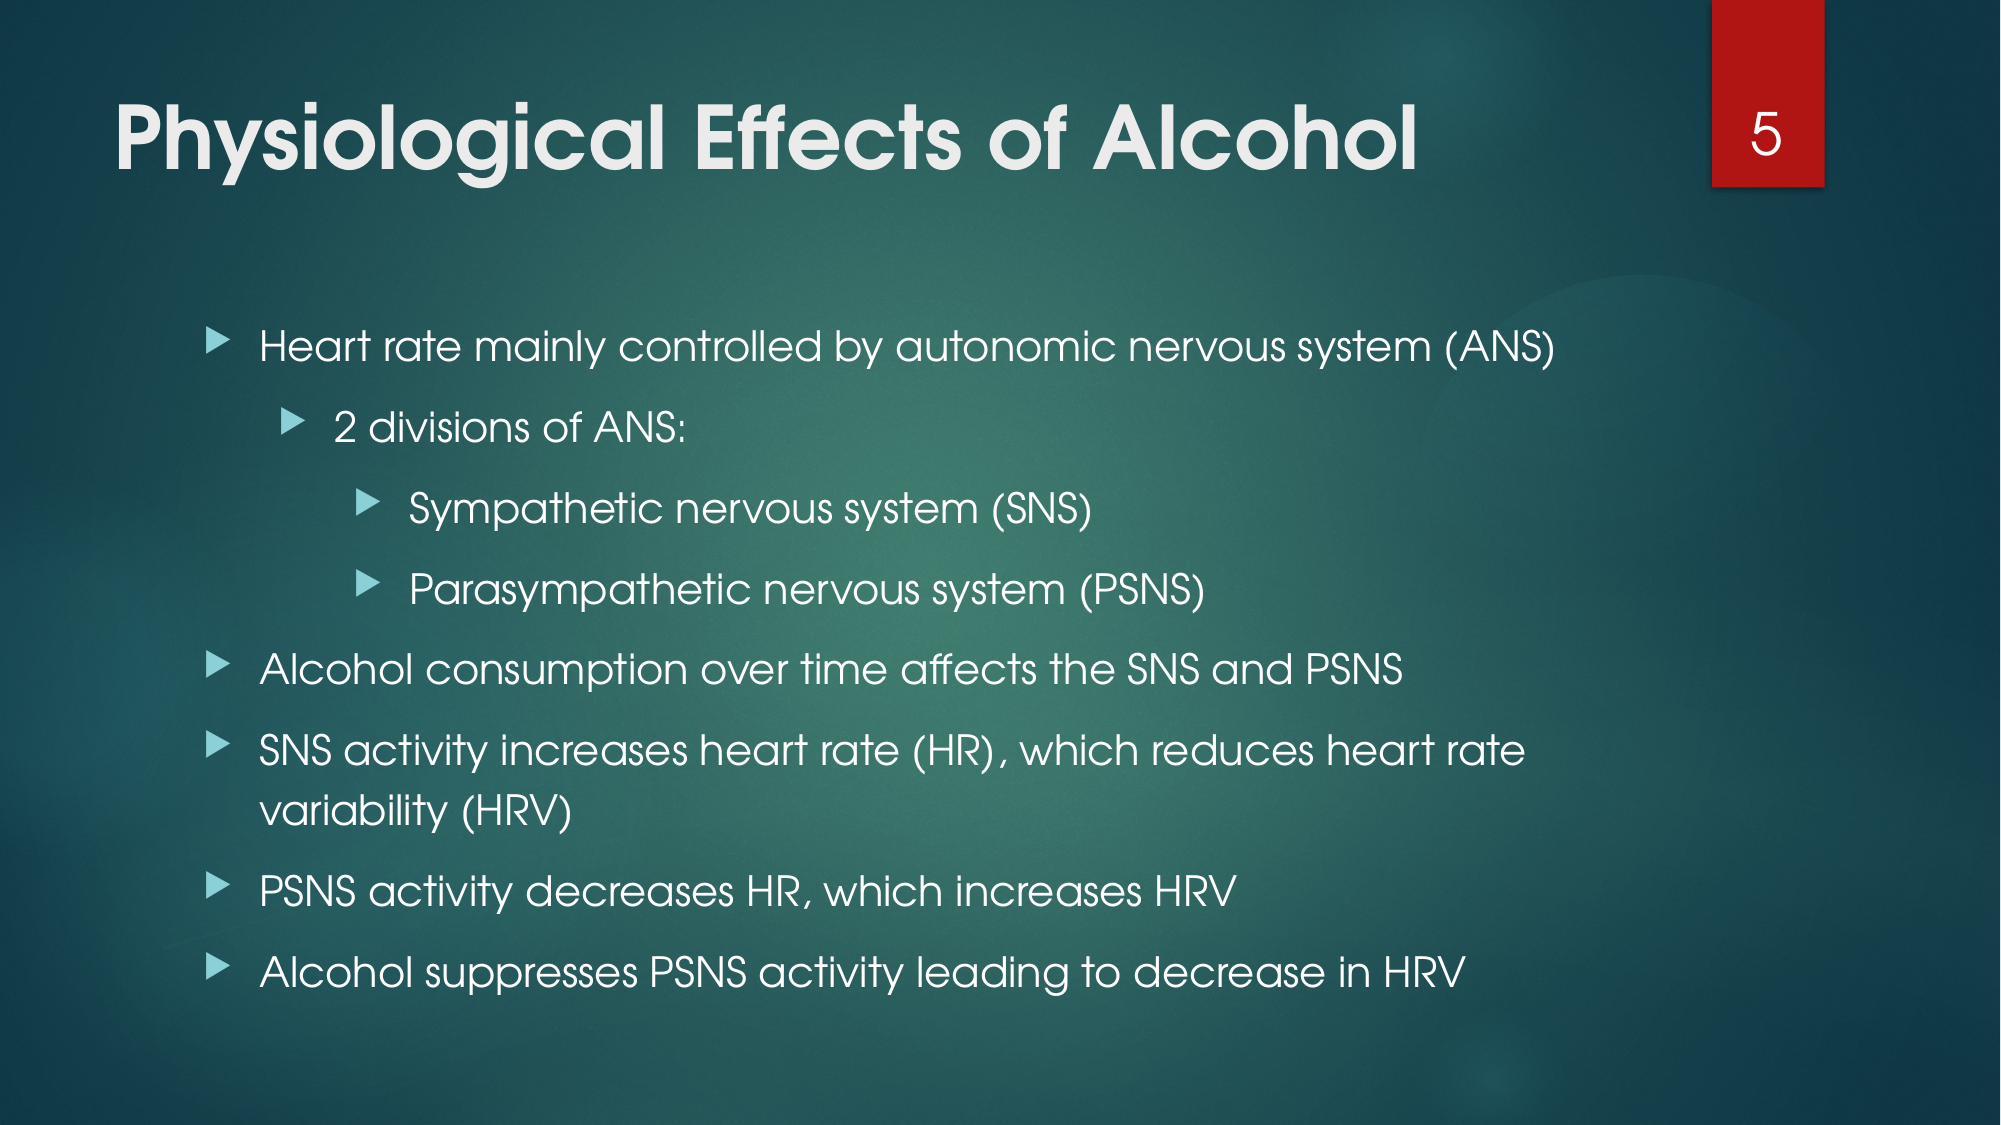

# Physiological Effects of Alcohol
5
Heart rate mainly controlled by autonomic nervous system (ANS)
2 divisions of ANS:
Sympathetic nervous system (SNS)
Parasympathetic nervous system (PSNS)
Alcohol consumption over time affects the SNS and PSNS
SNS activity increases heart rate (HR), which reduces heart rate variability (HRV)
PSNS activity decreases HR, which increases HRV
Alcohol suppresses PSNS activity leading to decrease in HRV